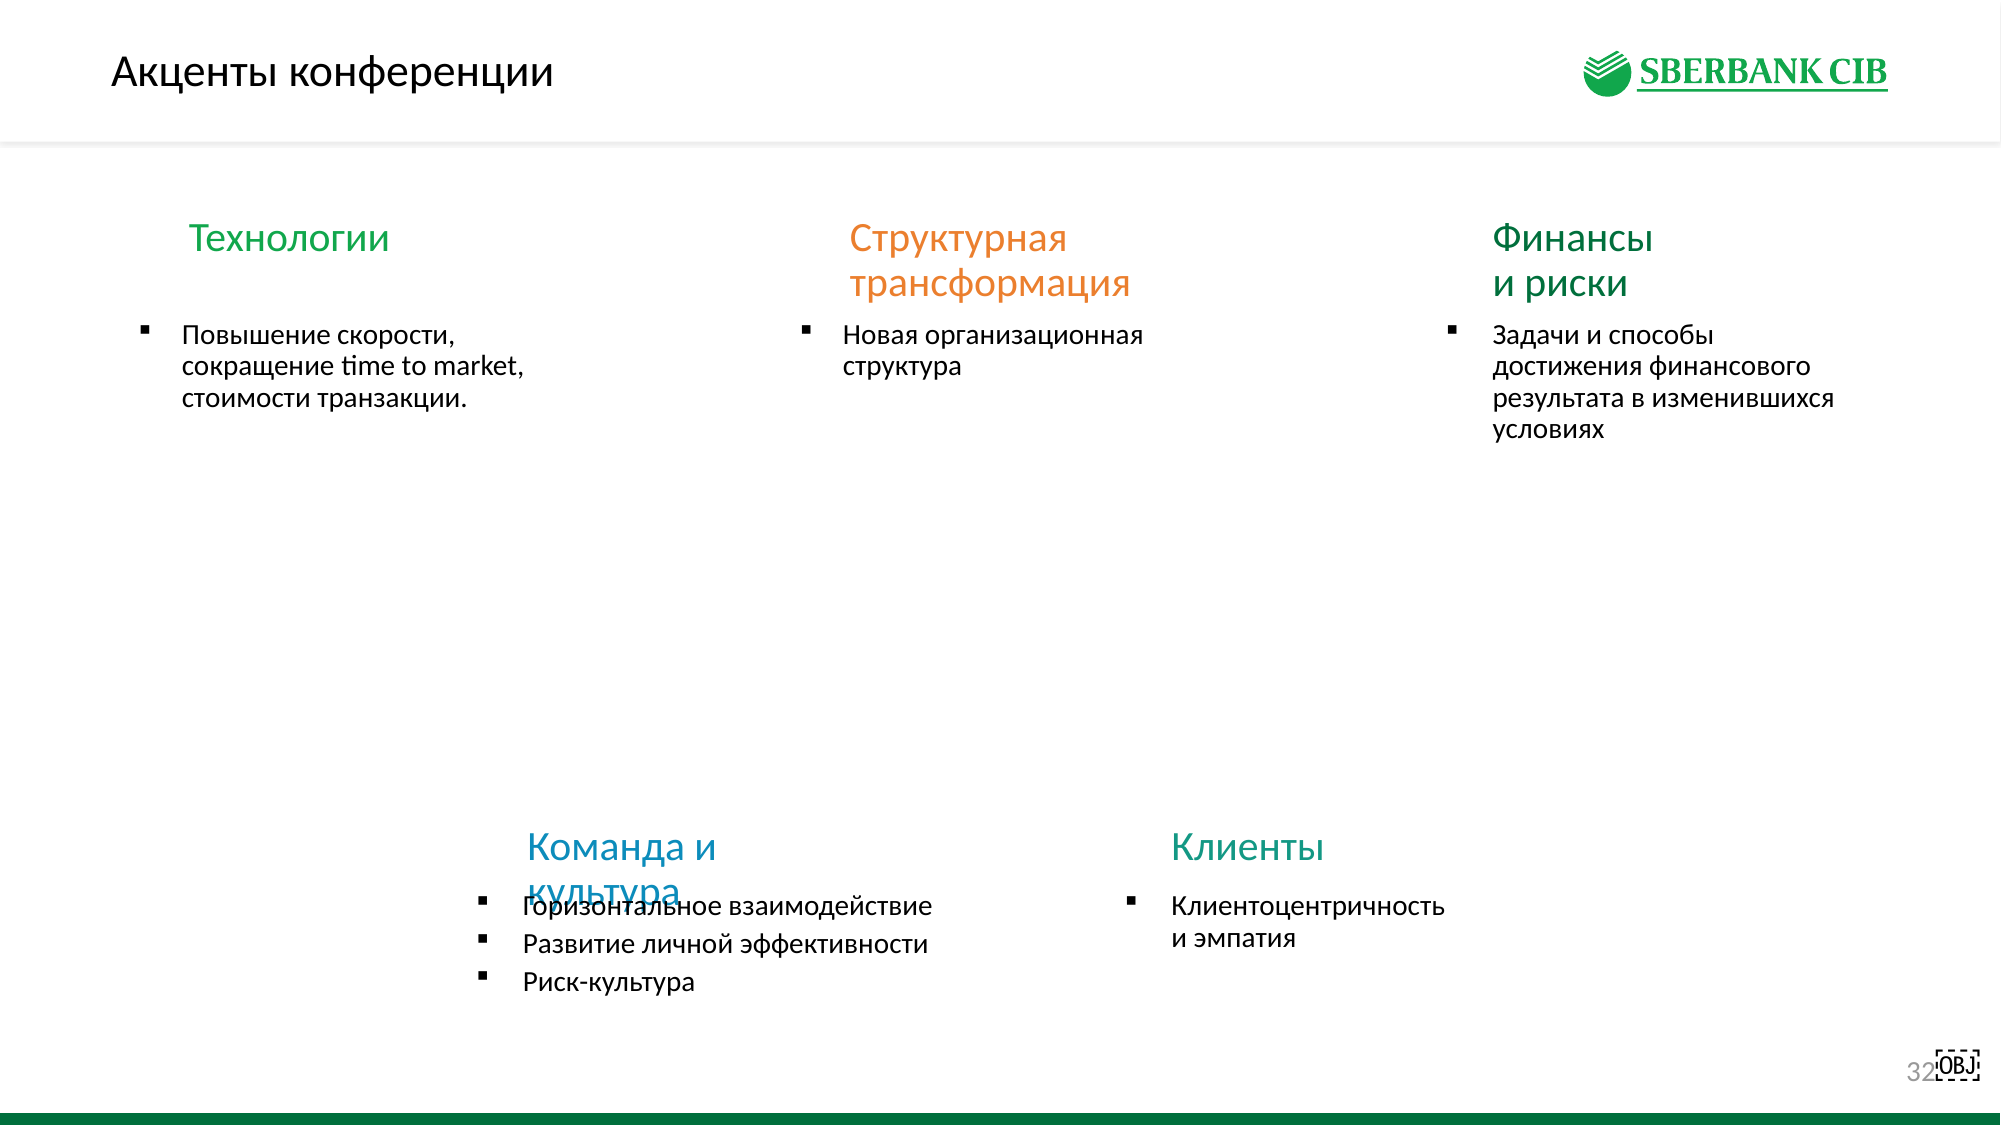

# Акценты конференции
Технологии
Структурная трансформация
Финансы
и риски
Повышение скорости, сокращение time to market, стоимости транзакции.
Новая организационная структура

Задачи и способы достижения финансового результата в изменившихся условиях

Команда и культура
Клиенты
Горизонтальное взаимодействие
Развитие личной эффективности
Риск-культура

Клиентоцентричность
и эмпатия